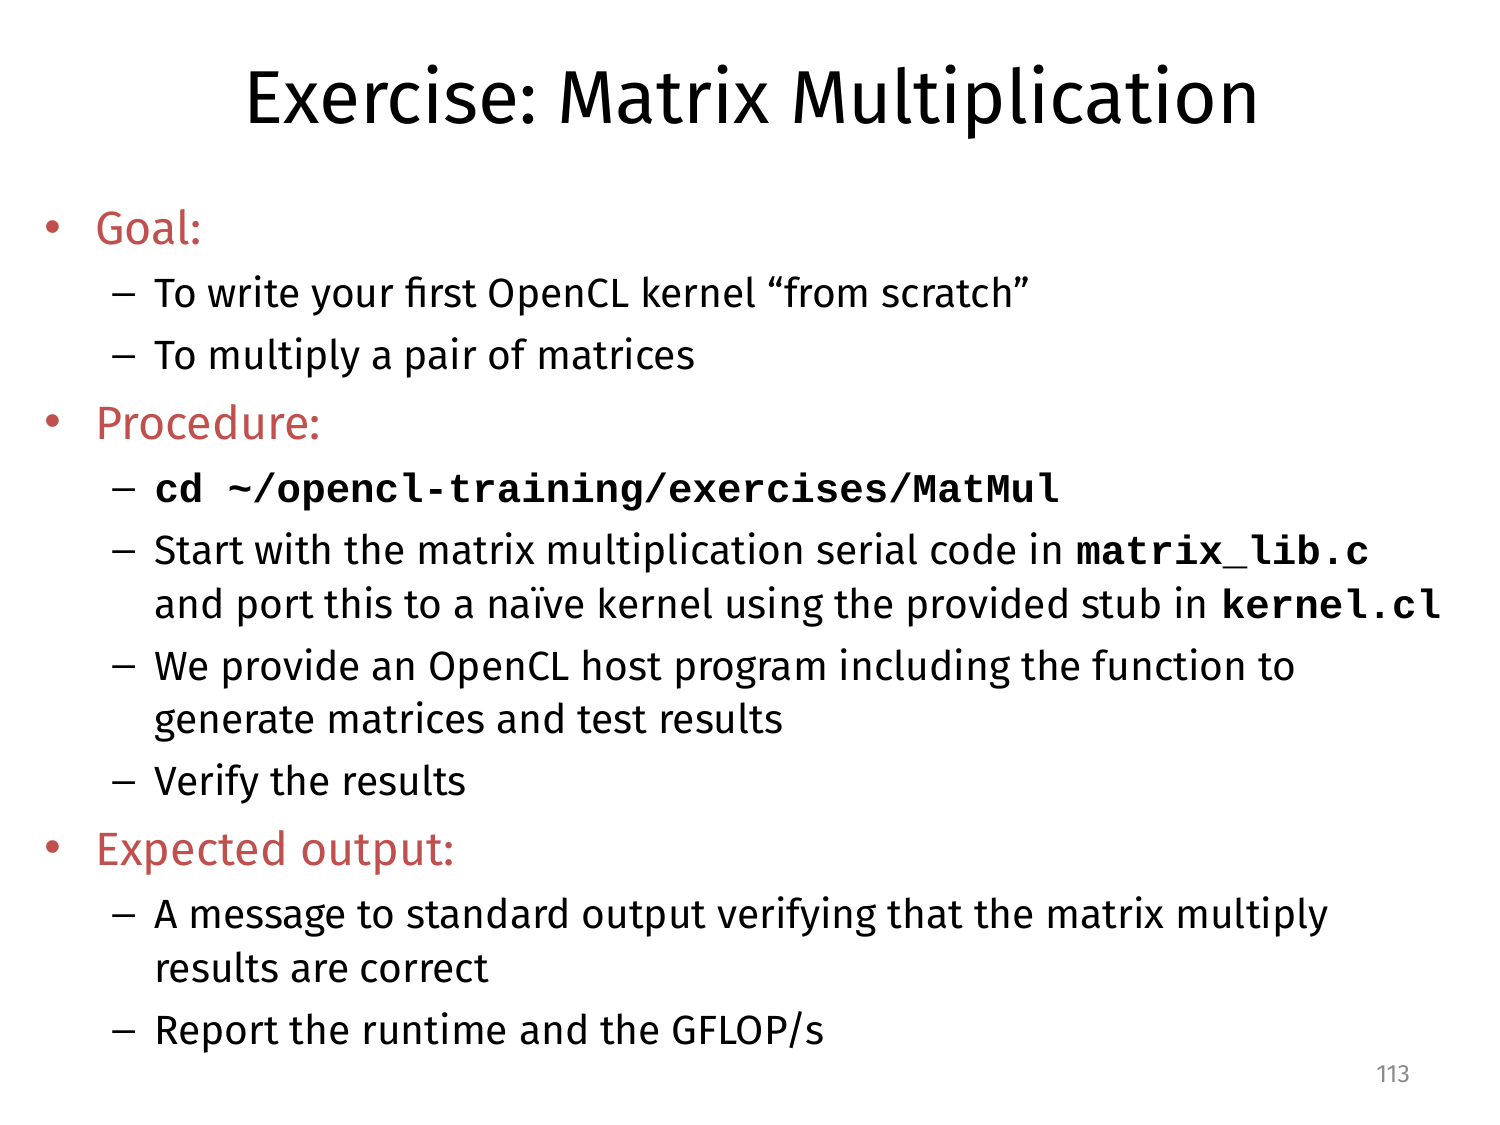

# Exercise: Matrix Multiplication
Goal:
To write your first OpenCL kernel “from scratch”
To multiply a pair of matrices
Procedure:
cd ~/opencl-training/exercises/MatMul
Start with the matrix multiplication serial code in matrix_lib.c and port this to a naïve kernel using the provided stub in kernel.cl
We provide an OpenCL host program including the function to generate matrices and test results
Verify the results
Expected output:
A message to standard output verifying that the matrix multiply results are correct
Report the runtime and the GFLOP/s
113